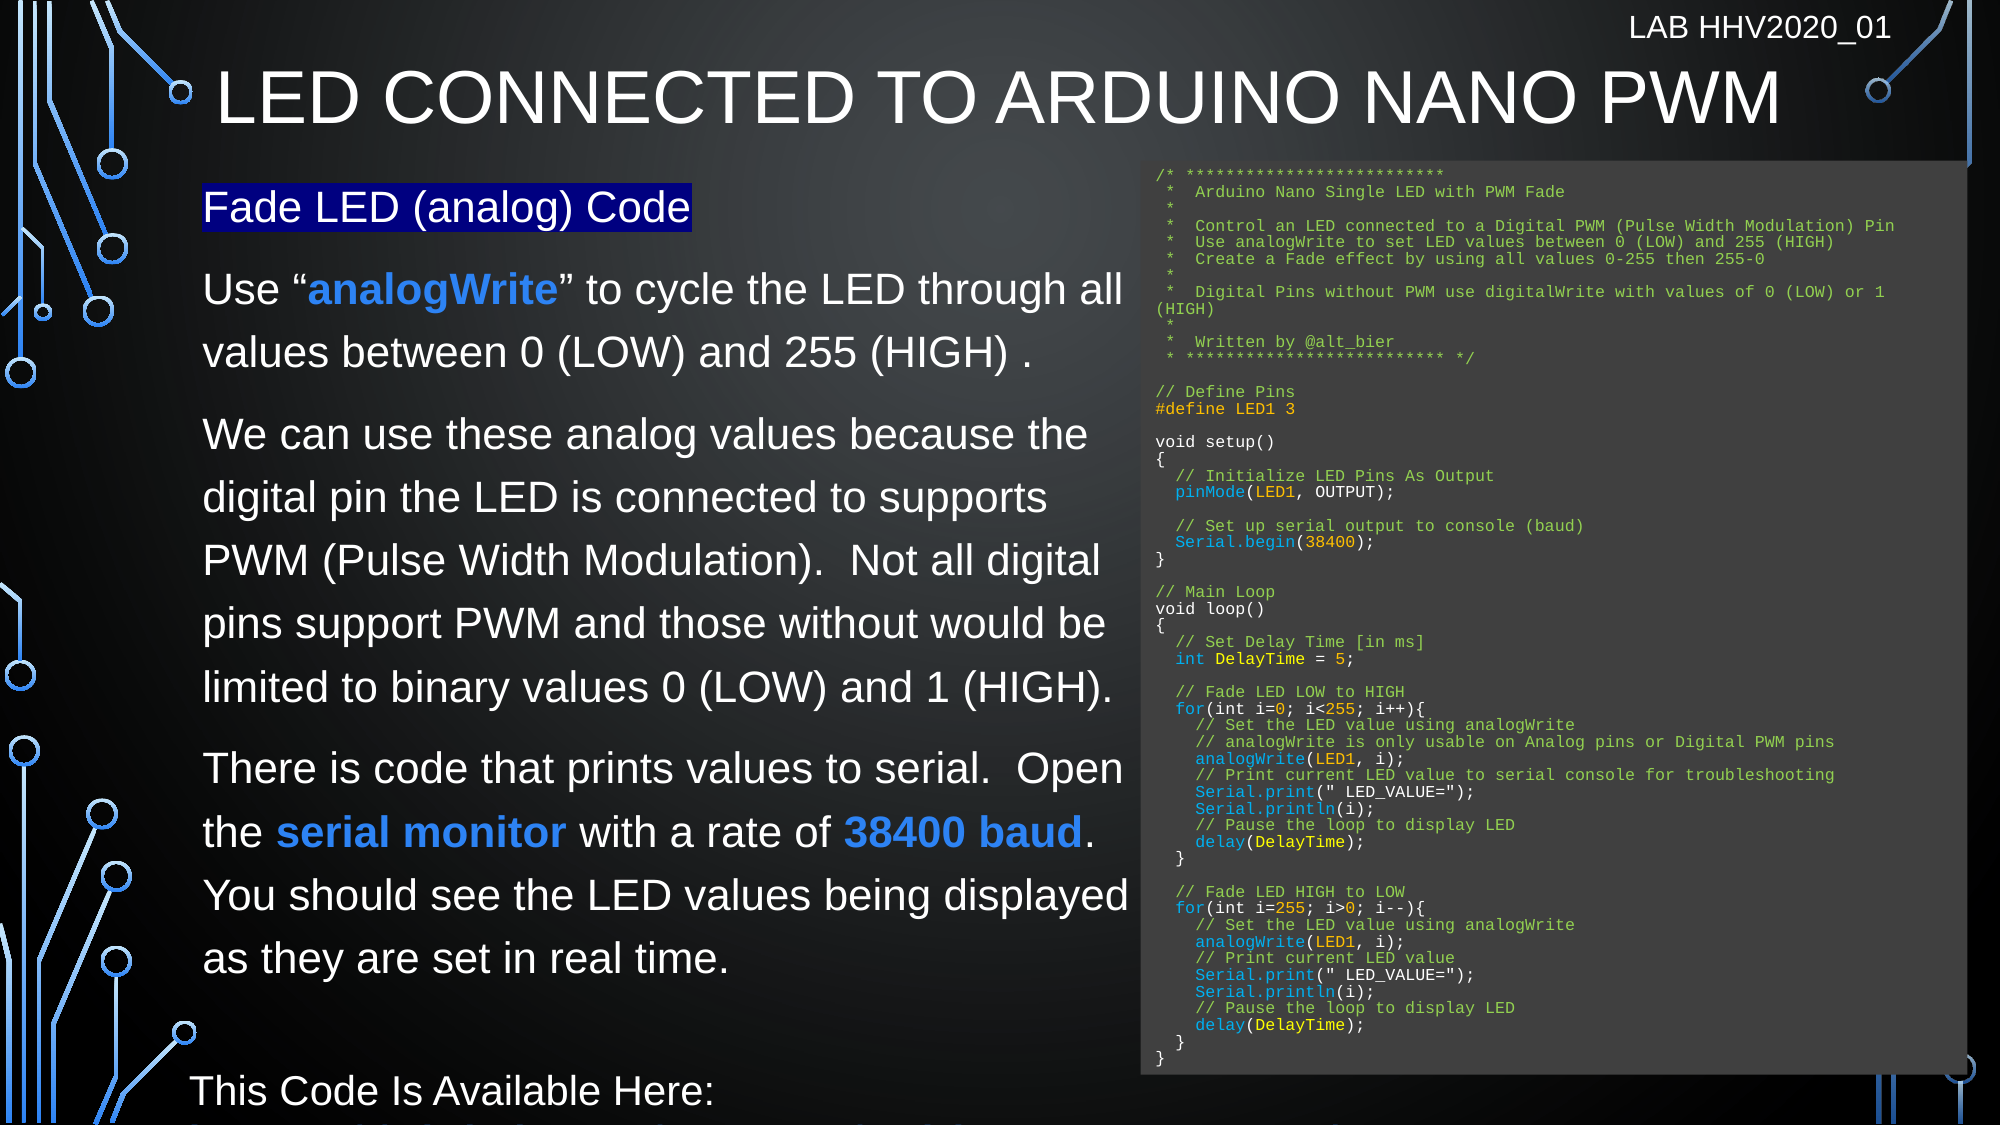

LAB HHV2020_01
# LED connected to Arduino Nano PWM
Fade LED (analog) Code
Use “analogWrite” to cycle the LED through all values between 0 (LOW) and 255 (HIGH) .
We can use these analog values because the digital pin the LED is connected to supports PWM (Pulse Width Modulation).  Not all digital pins support PWM and those without would be limited to binary values 0 (LOW) and 1 (HIGH).
There is code that prints values to serial.  Open the serial monitor with a rate of 38400 baud.  You should see the LED values being displayed as they are set in real time.
/* **************************
 *  Arduino Nano Single LED with PWM Fade
 *
 *  Control an LED connected to a Digital PWM (Pulse Width Modulation) Pin
 *  Use analogWrite to set LED values between 0 (LOW) and 255 (HIGH)
 *  Create a Fade effect by using all values 0-255 then 255-0
 *
 *  Digital Pins without PWM use digitalWrite with values of 0 (LOW) or 1 (HIGH)
 *
 *  Written by @alt_bier
 * ************************** */

// Define Pins
#define LED1 3

void setup()
{
  // Initialize LED Pins As Output
  pinMode(LED1, OUTPUT);

  // Set up serial output to console (baud)
  Serial.begin(38400);
}

// Main Loop
void loop()
{
  // Set Delay Time [in ms]
  int DelayTime = 5;

  // Fade LED LOW to HIGH
  for(int i=0; i<255; i++){
    // Set the LED value using analogWrite
    // analogWrite is only usable on Analog pins or Digital PWM pins
    analogWrite(LED1, i);
    // Print current LED value to serial console for troubleshooting
    Serial.print(" LED_VALUE=");
    Serial.println(i);
    // Pause the loop to display LED
    delay(DelayTime);
  }

  // Fade LED HIGH to LOW
  for(int i=255; i>0; i--){
    // Set the LED value using analogWrite
    analogWrite(LED1, i);
    // Print current LED value
    Serial.print(" LED_VALUE=");
    Serial.println(i);
    // Pause the loop to display LED
    delay(DelayTime);
  }
}
This Code Is Available Here:   https://github.com/gowenrw/BSidesDFW_2020_HHV/